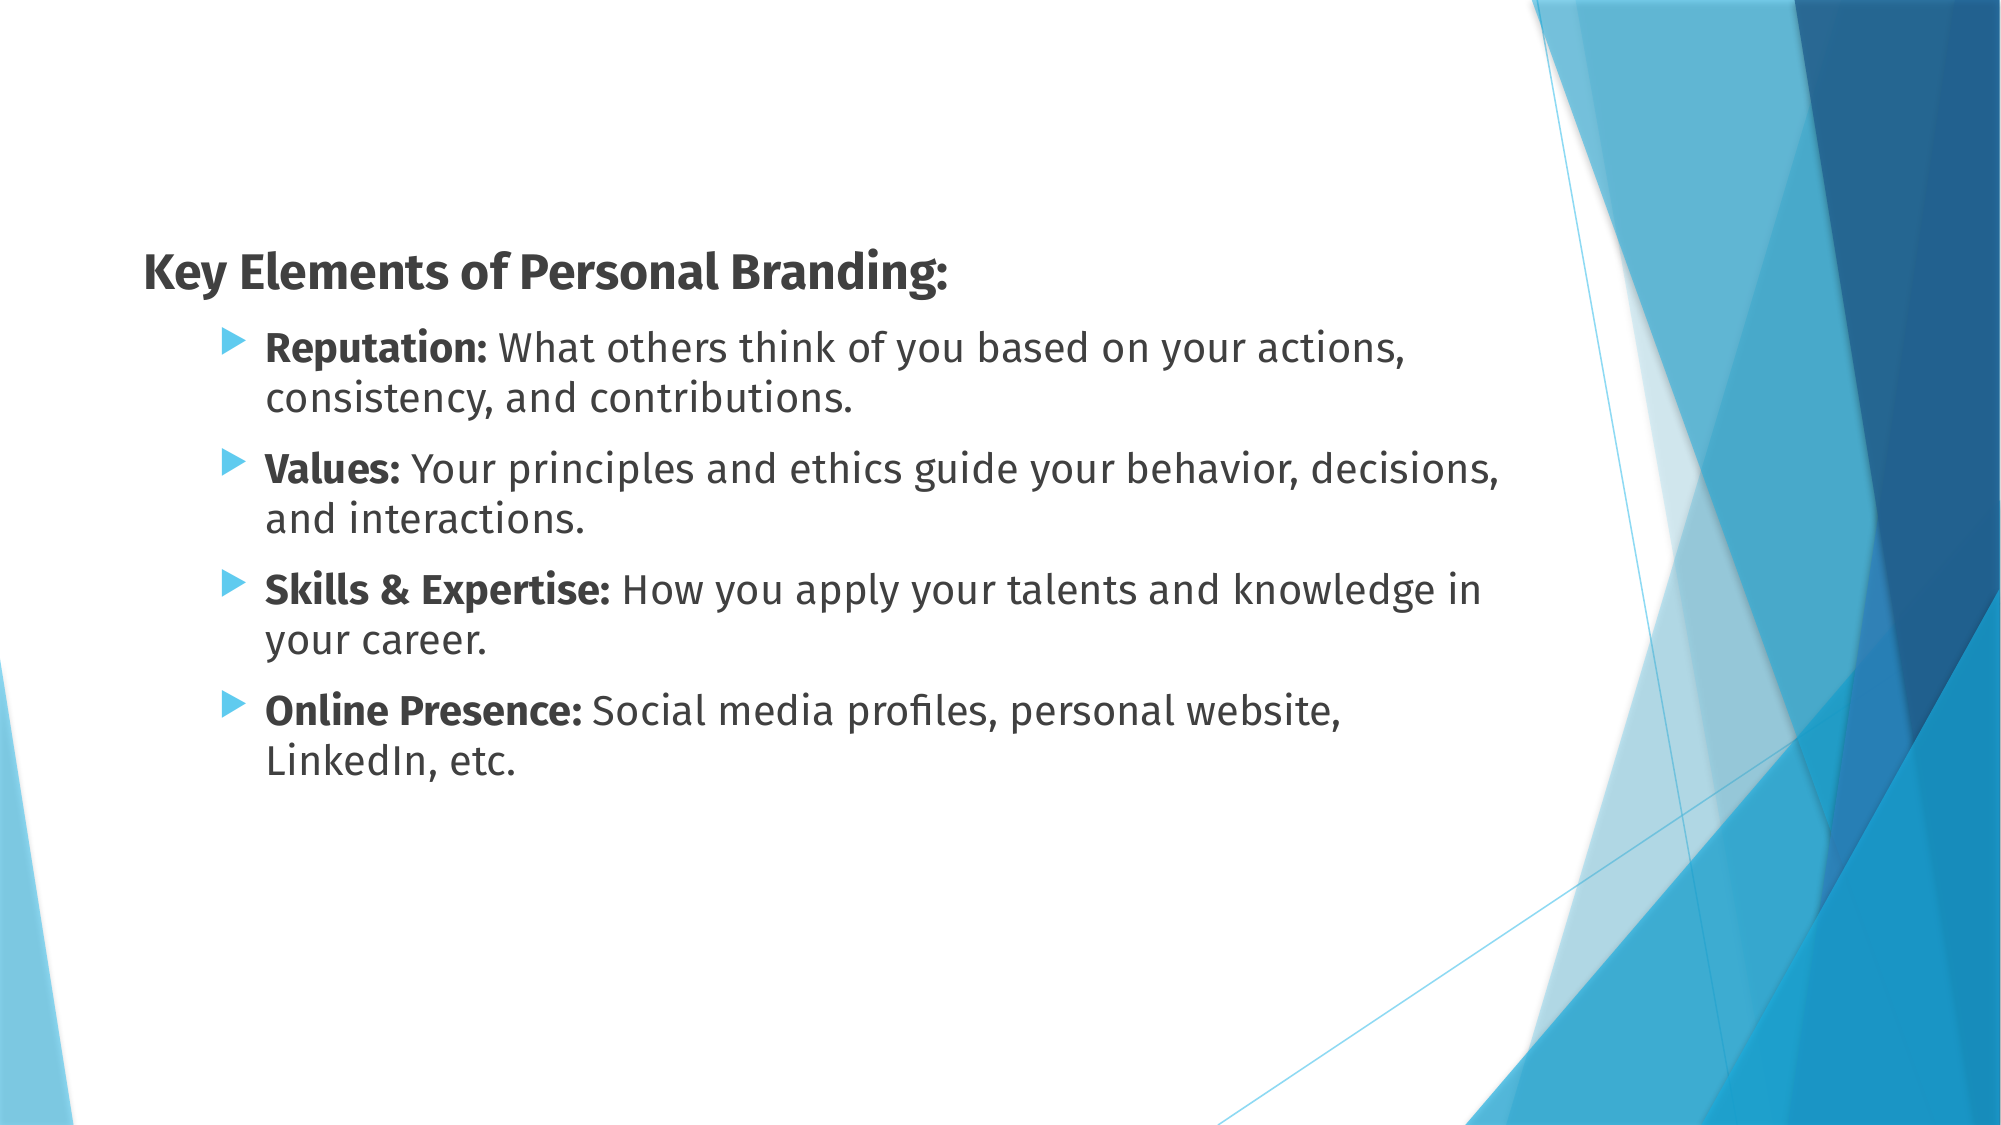

Key Elements of Personal Branding:
Reputation: What others think of you based on your actions, consistency, and contributions.
Values: Your principles and ethics guide your behavior, decisions, and interactions.
Skills & Expertise: How you apply your talents and knowledge in your career.
Online Presence: Social media profiles, personal website, LinkedIn, etc.